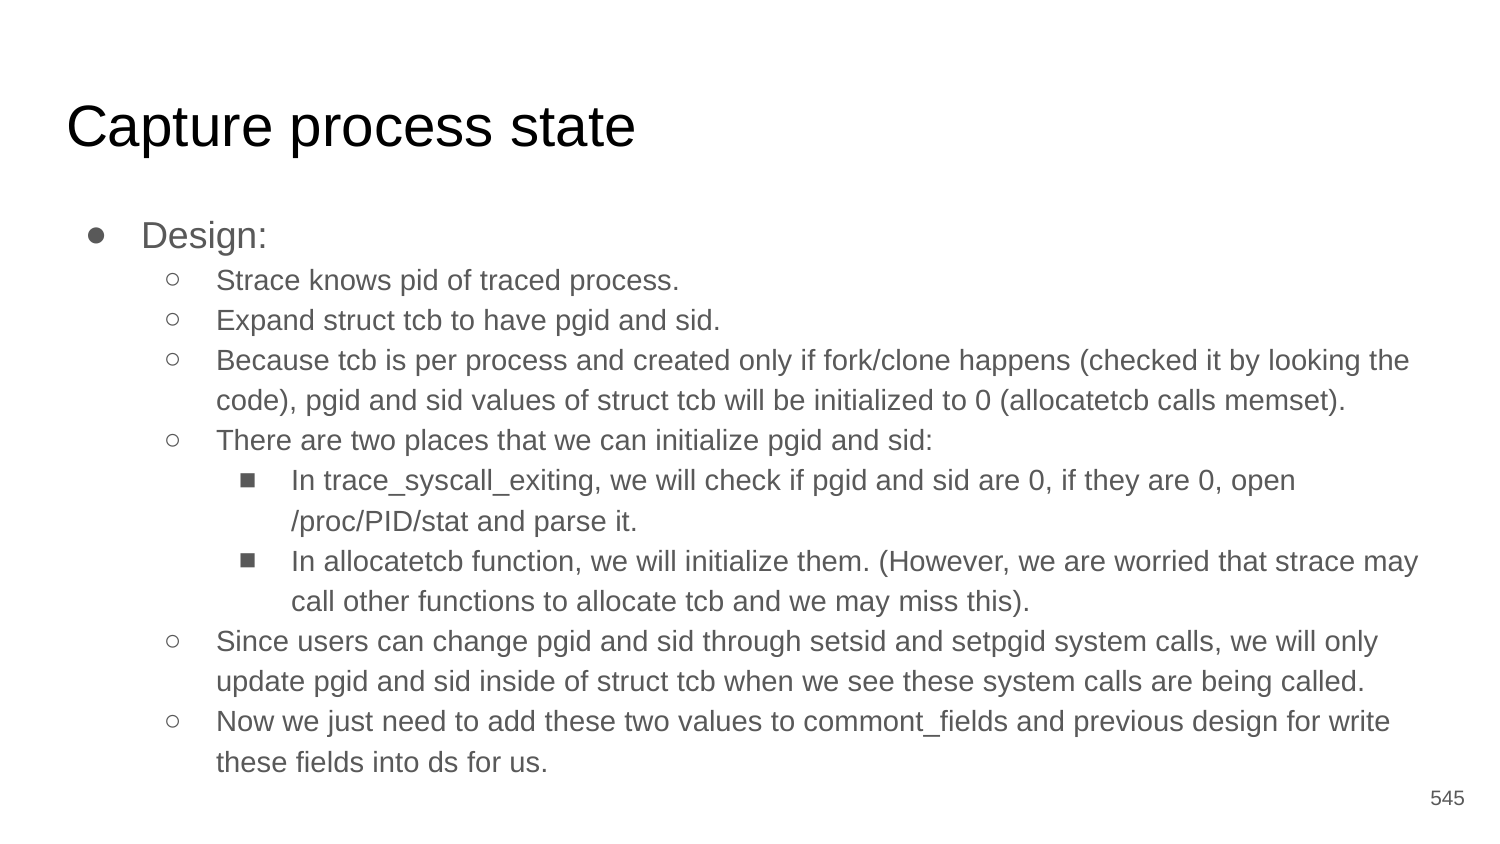

# Capture process state
Design:
Strace knows pid of traced process.
Expand struct tcb to have pgid and sid.
Because tcb is per process and created only if fork/clone happens (checked it by looking the code), pgid and sid values of struct tcb will be initialized to 0 (allocatetcb calls memset).
There are two places that we can initialize pgid and sid:
In trace_syscall_exiting, we will check if pgid and sid are 0, if they are 0, open /proc/PID/stat and parse it.
In allocatetcb function, we will initialize them. (However, we are worried that strace may call other functions to allocate tcb and we may miss this).
Since users can change pgid and sid through setsid and setpgid system calls, we will only update pgid and sid inside of struct tcb when we see these system calls are being called.
Now we just need to add these two values to commont_fields and previous design for write these fields into ds for us.
545